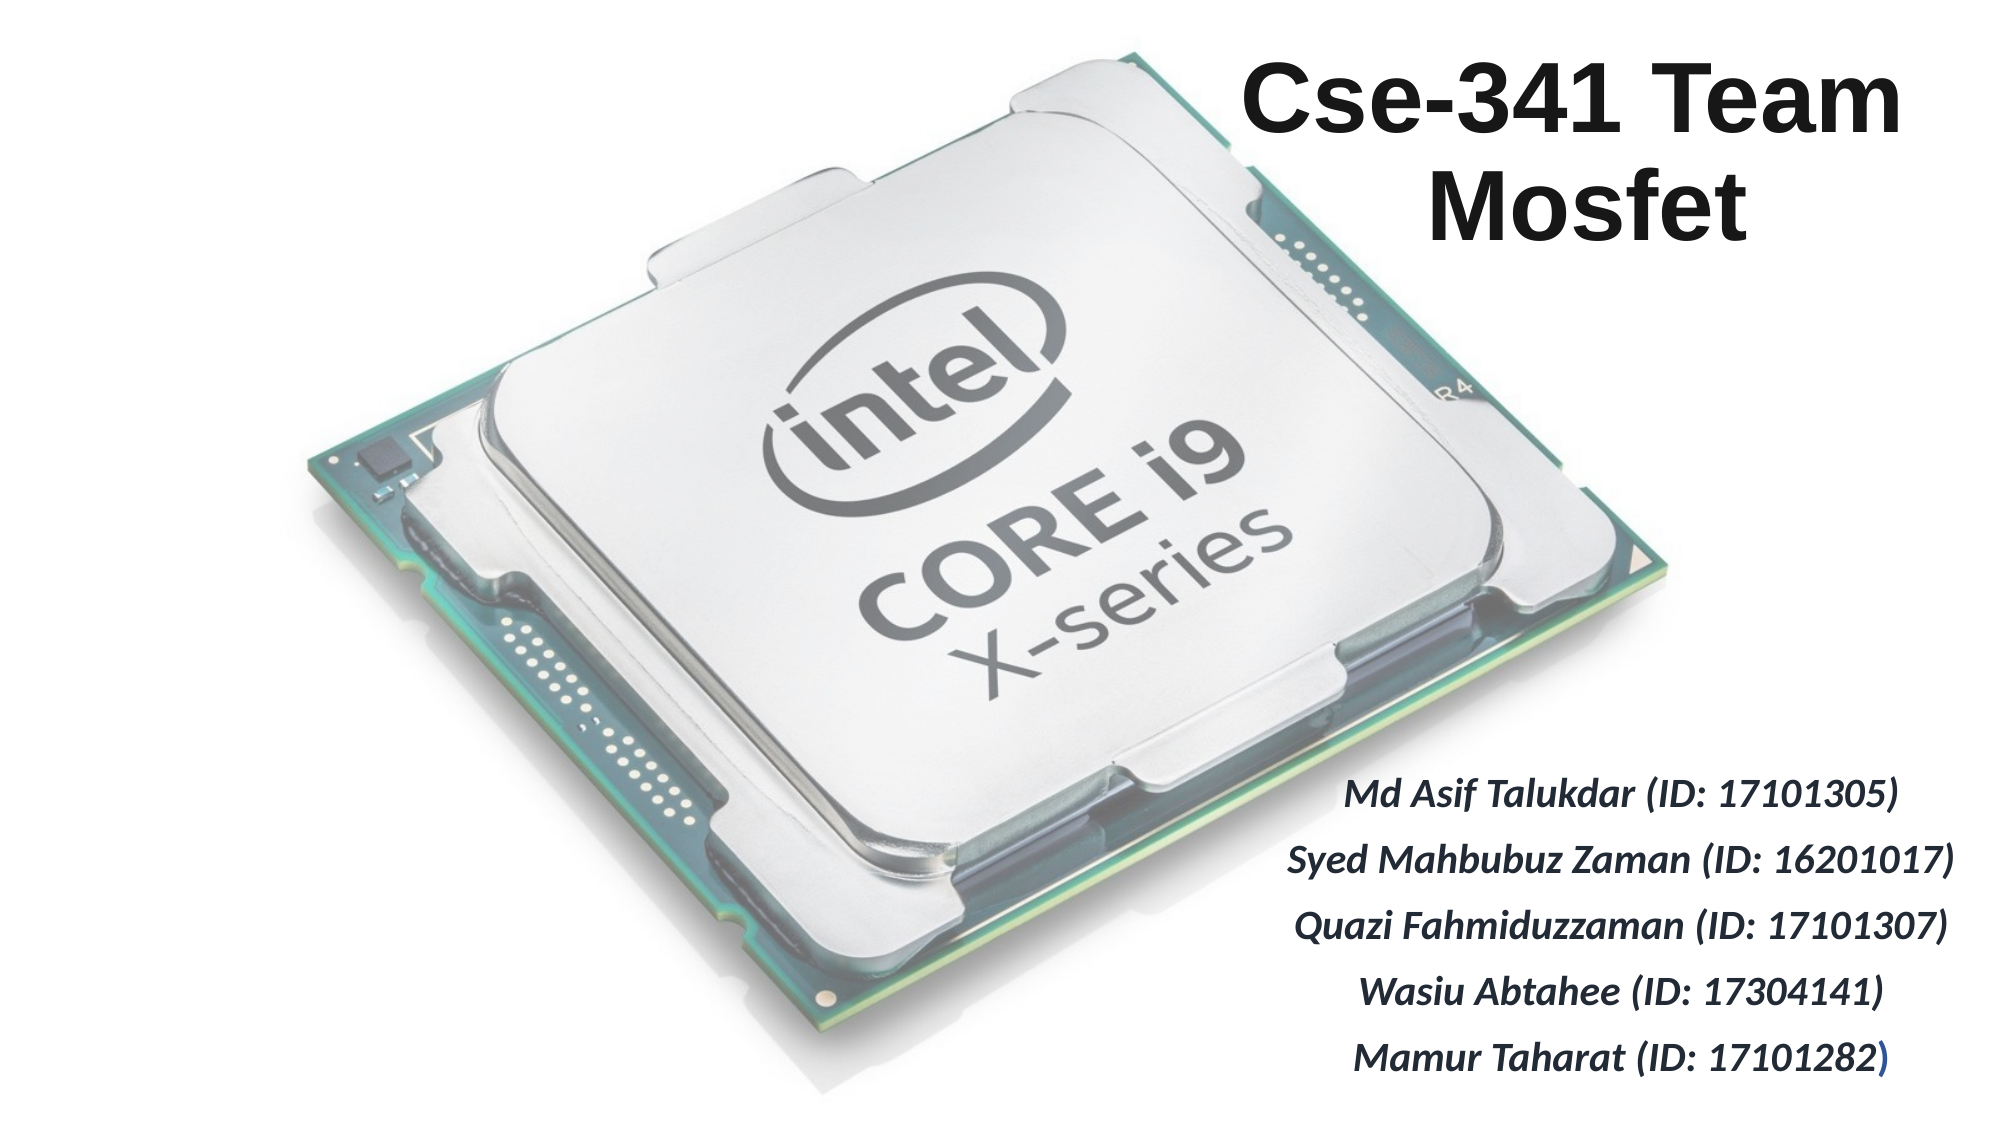

# Cse-341 Team Mosfet
Md Asif Talukdar (ID: 17101305)
Syed Mahbubuz Zaman (ID: 16201017)
Quazi Fahmiduzzaman (ID: 17101307)
Wasiu Abtahee (ID: 17304141)
Mamur Taharat (ID: 17101282)